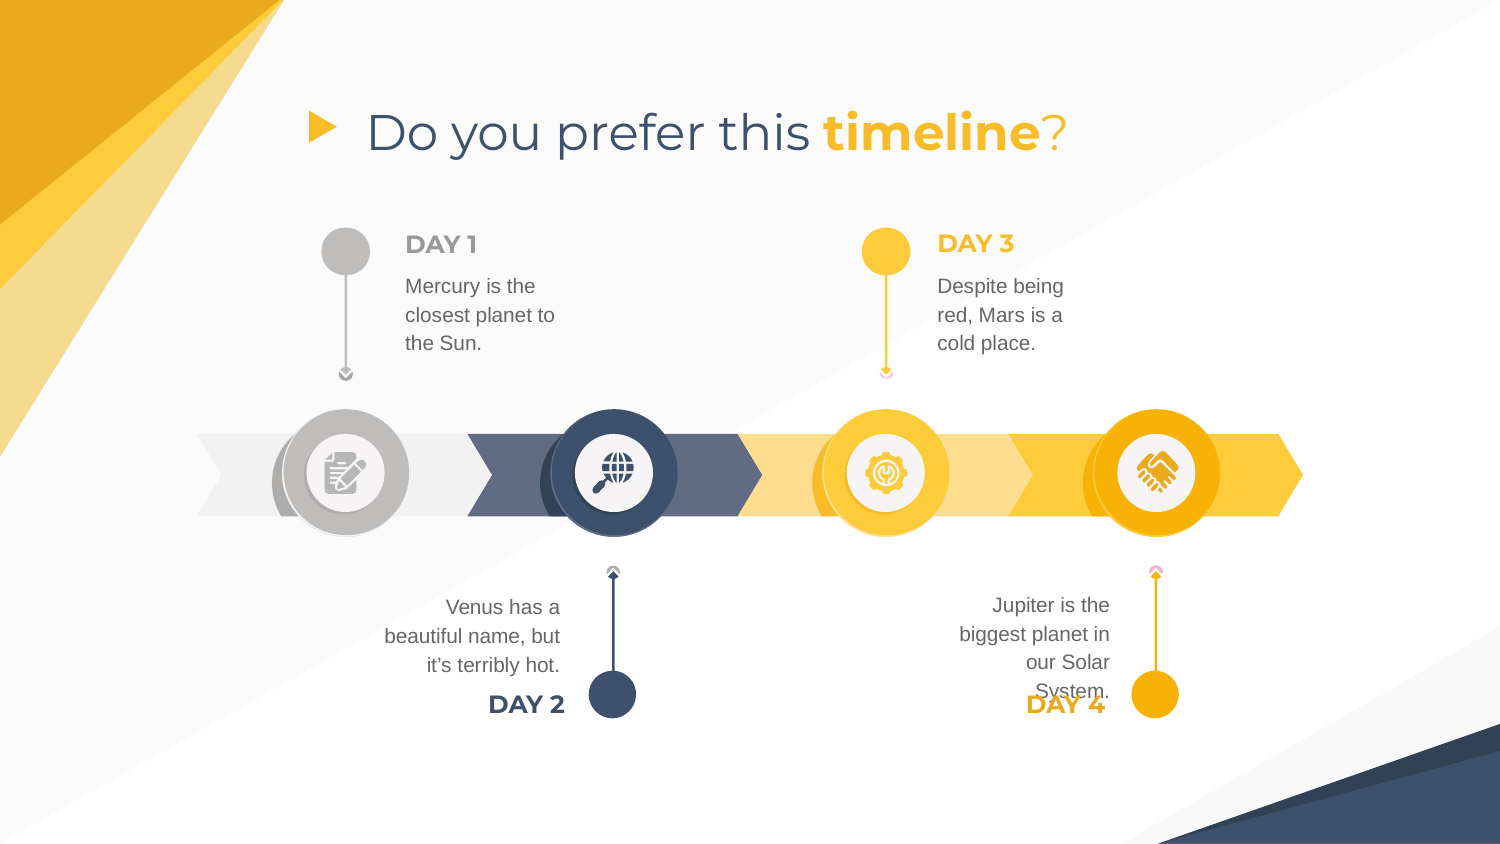

# Do you prefer this timeline?
DAY 3
DAY 1

Mercury is the closest planet to the Sun.
Despite being red, Mars is a cold place.

Jupiter is the biggest planet in our Solar System.
Venus has a beautiful name, but it’s terribly hot.
DAY 2
DAY 4
17